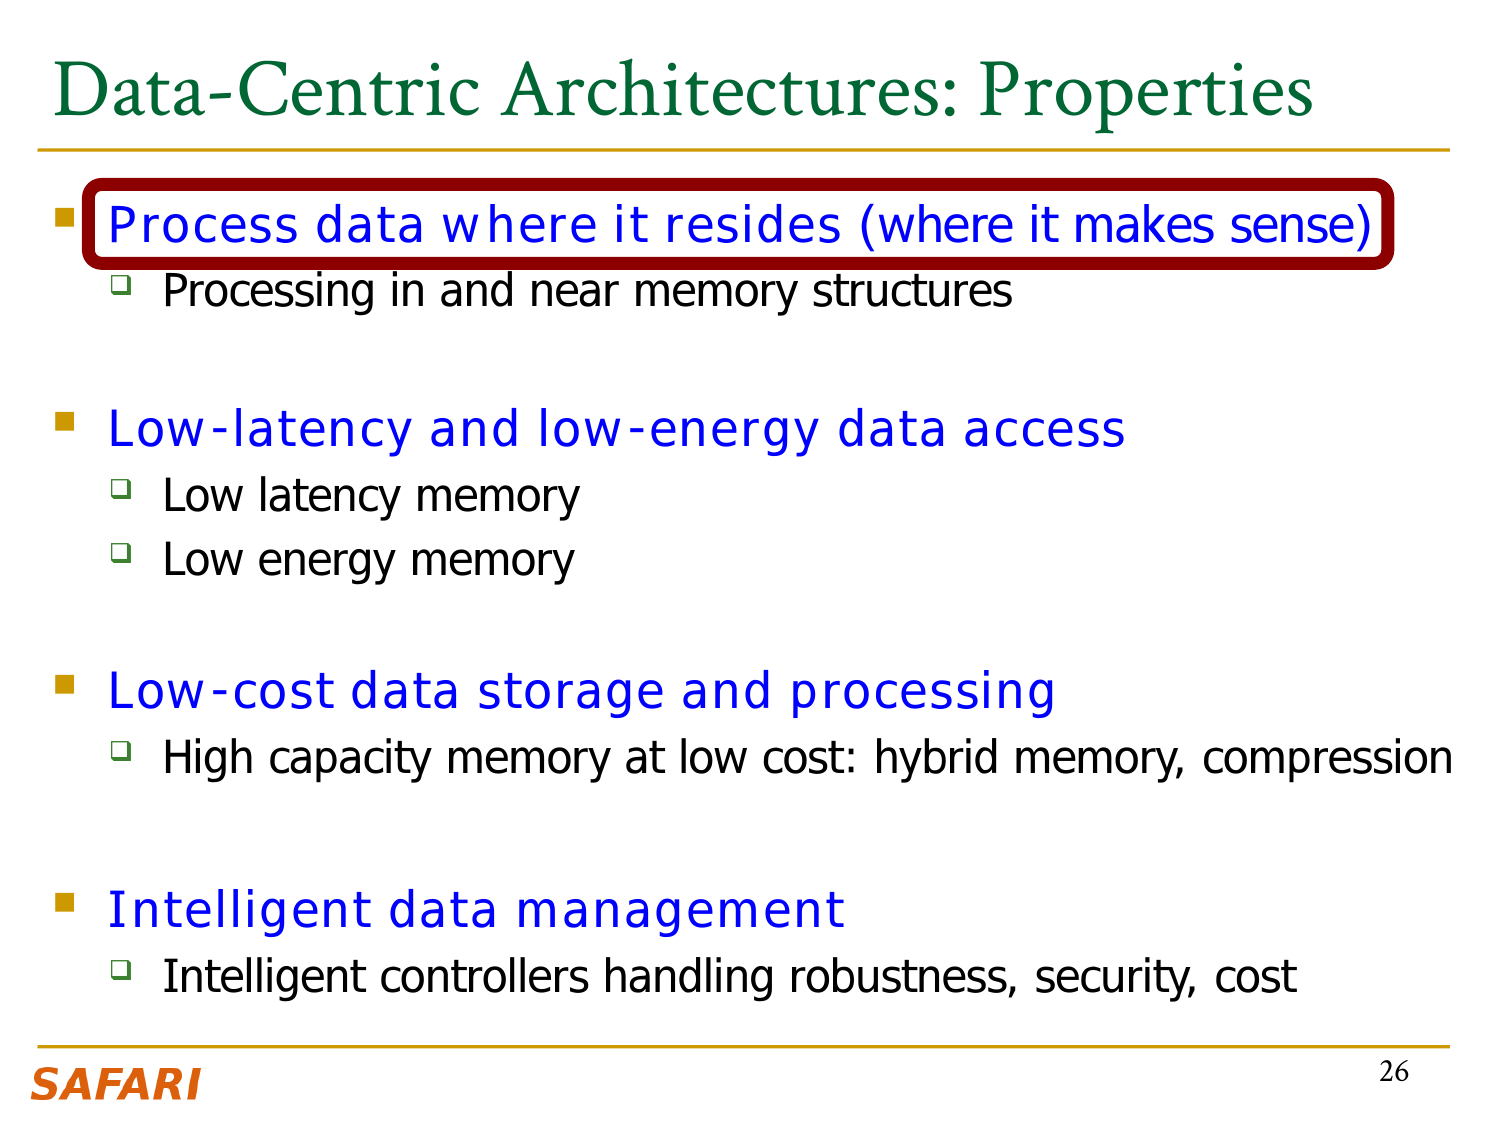

# Data-Centric Architectures: Properties
Process data where it resides (where it makes sense)
Processing in and near memory structures

Low-latency and low-energy data access
Low latency memory
Low energy memory

Low-cost data storage and processing
High capacity memory at low cost: hybrid memory, compression

Intelligent data management
Intelligent controllers handling robustness, security, cost

26